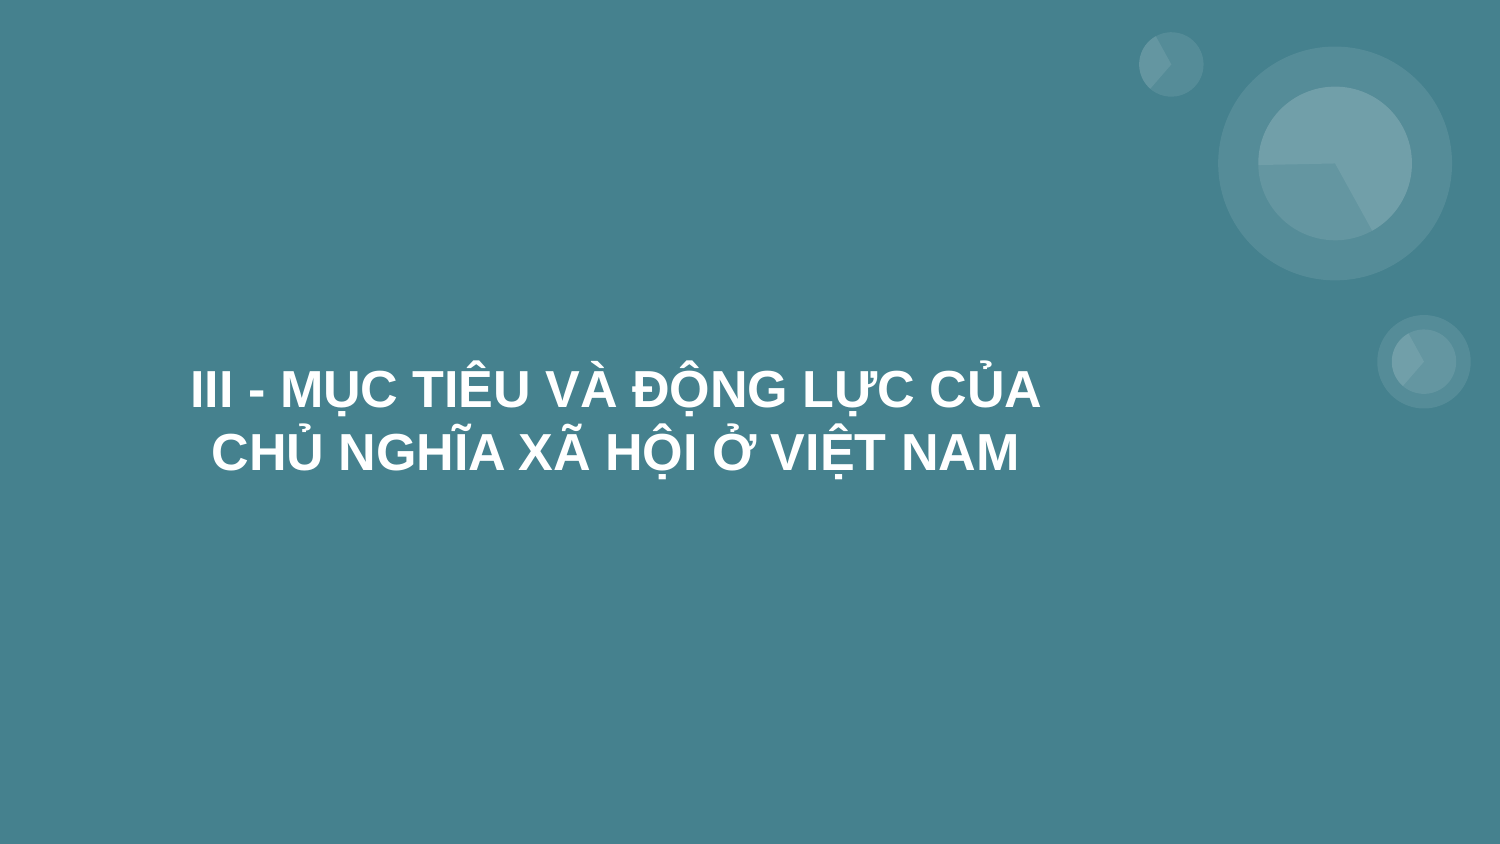

# III - MỤC TIÊU VÀ ĐỘNG LỰC CỦA CHỦ NGHĨA XÃ HỘI Ở VIỆT NAM